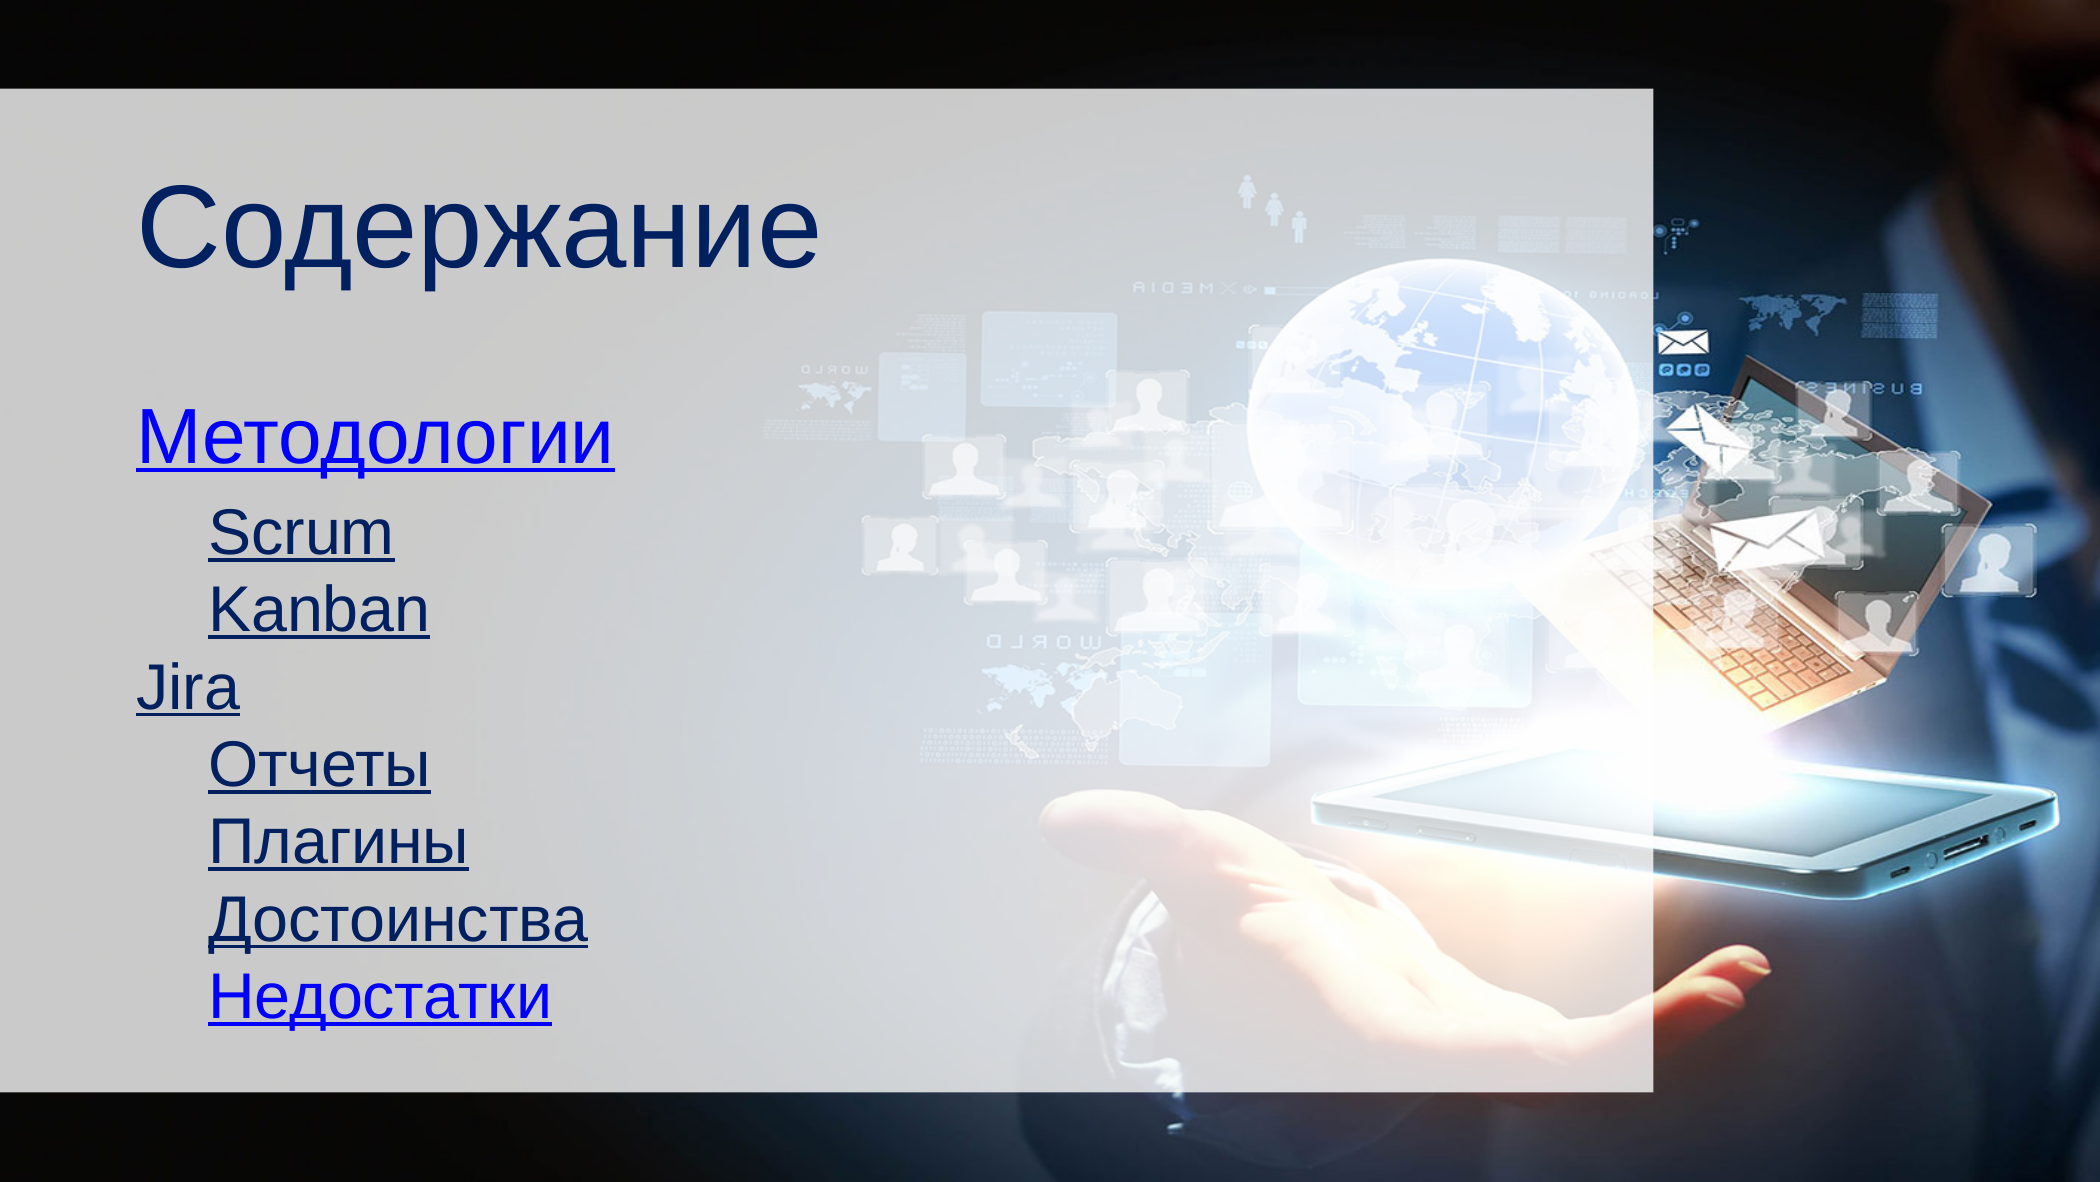

# Содержание Методологии Scrum Kanban Jira Отчеты Плагины Достоинства Недостатки